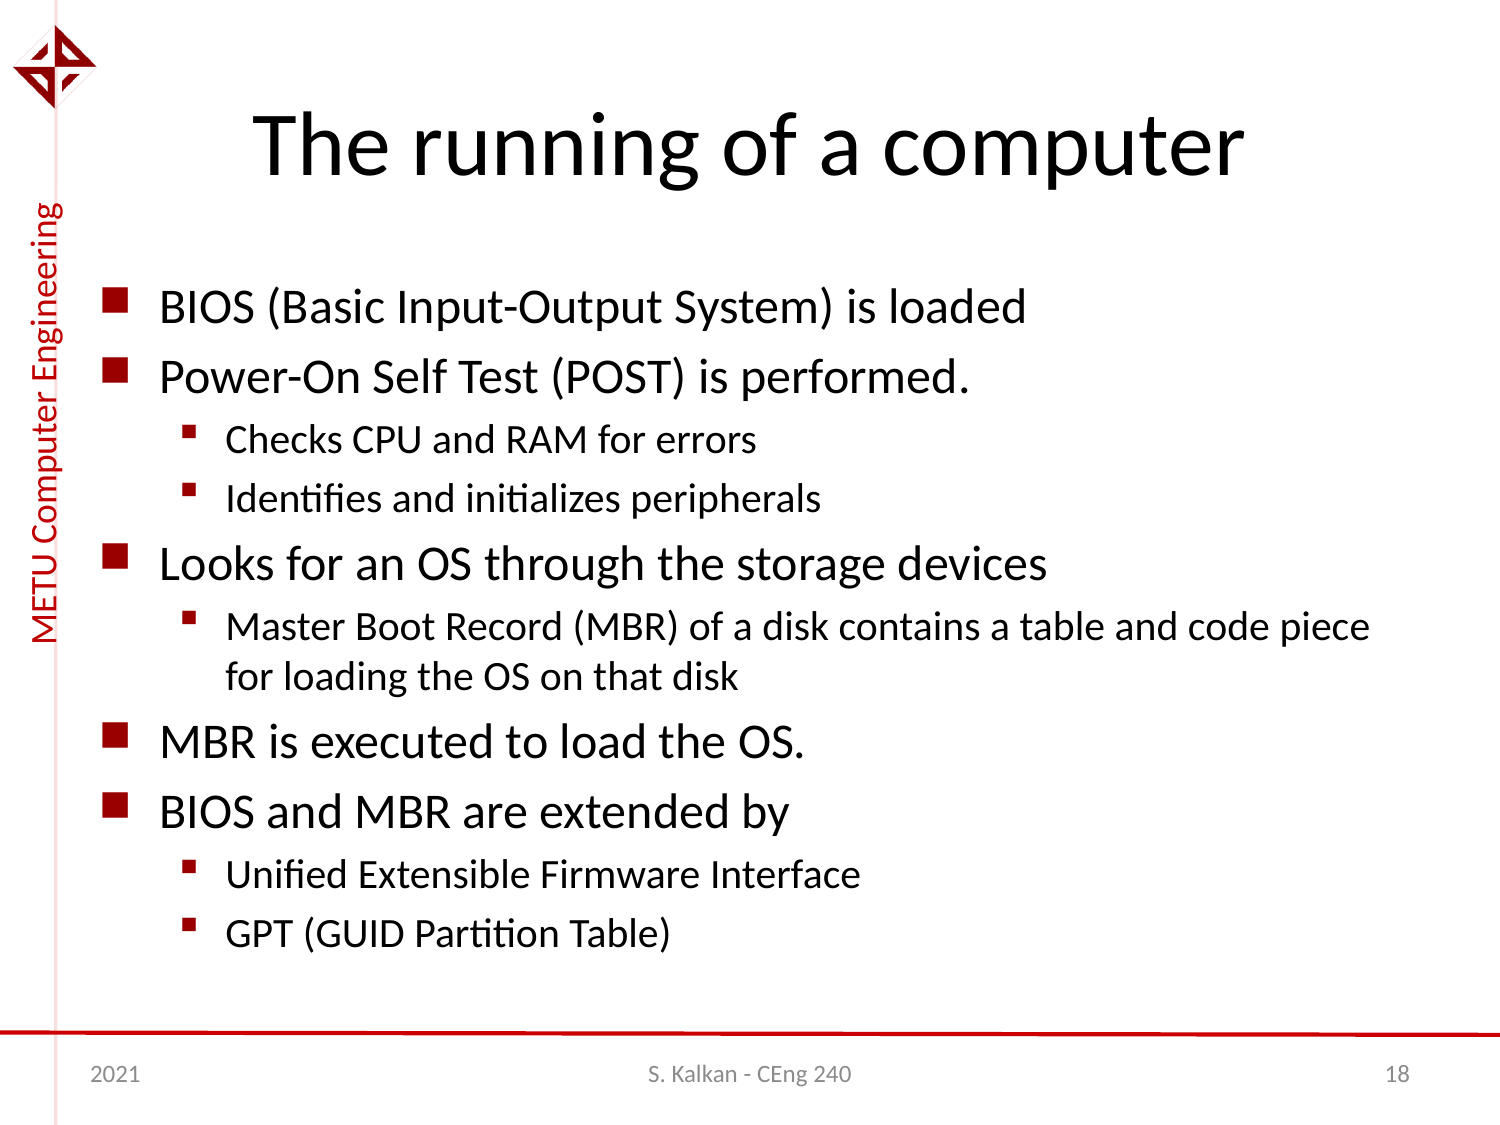

# The running of a computer
BIOS (Basic Input-Output System) is loaded
Power-On Self Test (POST) is performed.
Checks CPU and RAM for errors
Identifies and initializes peripherals
Looks for an OS through the storage devices
Master Boot Record (MBR) of a disk contains a table and code piece for loading the OS on that disk
MBR is executed to load the OS.
BIOS and MBR are extended by
Unified Extensible Firmware Interface
GPT (GUID Partition Table)

2021
S. Kalkan - CEng 240
18